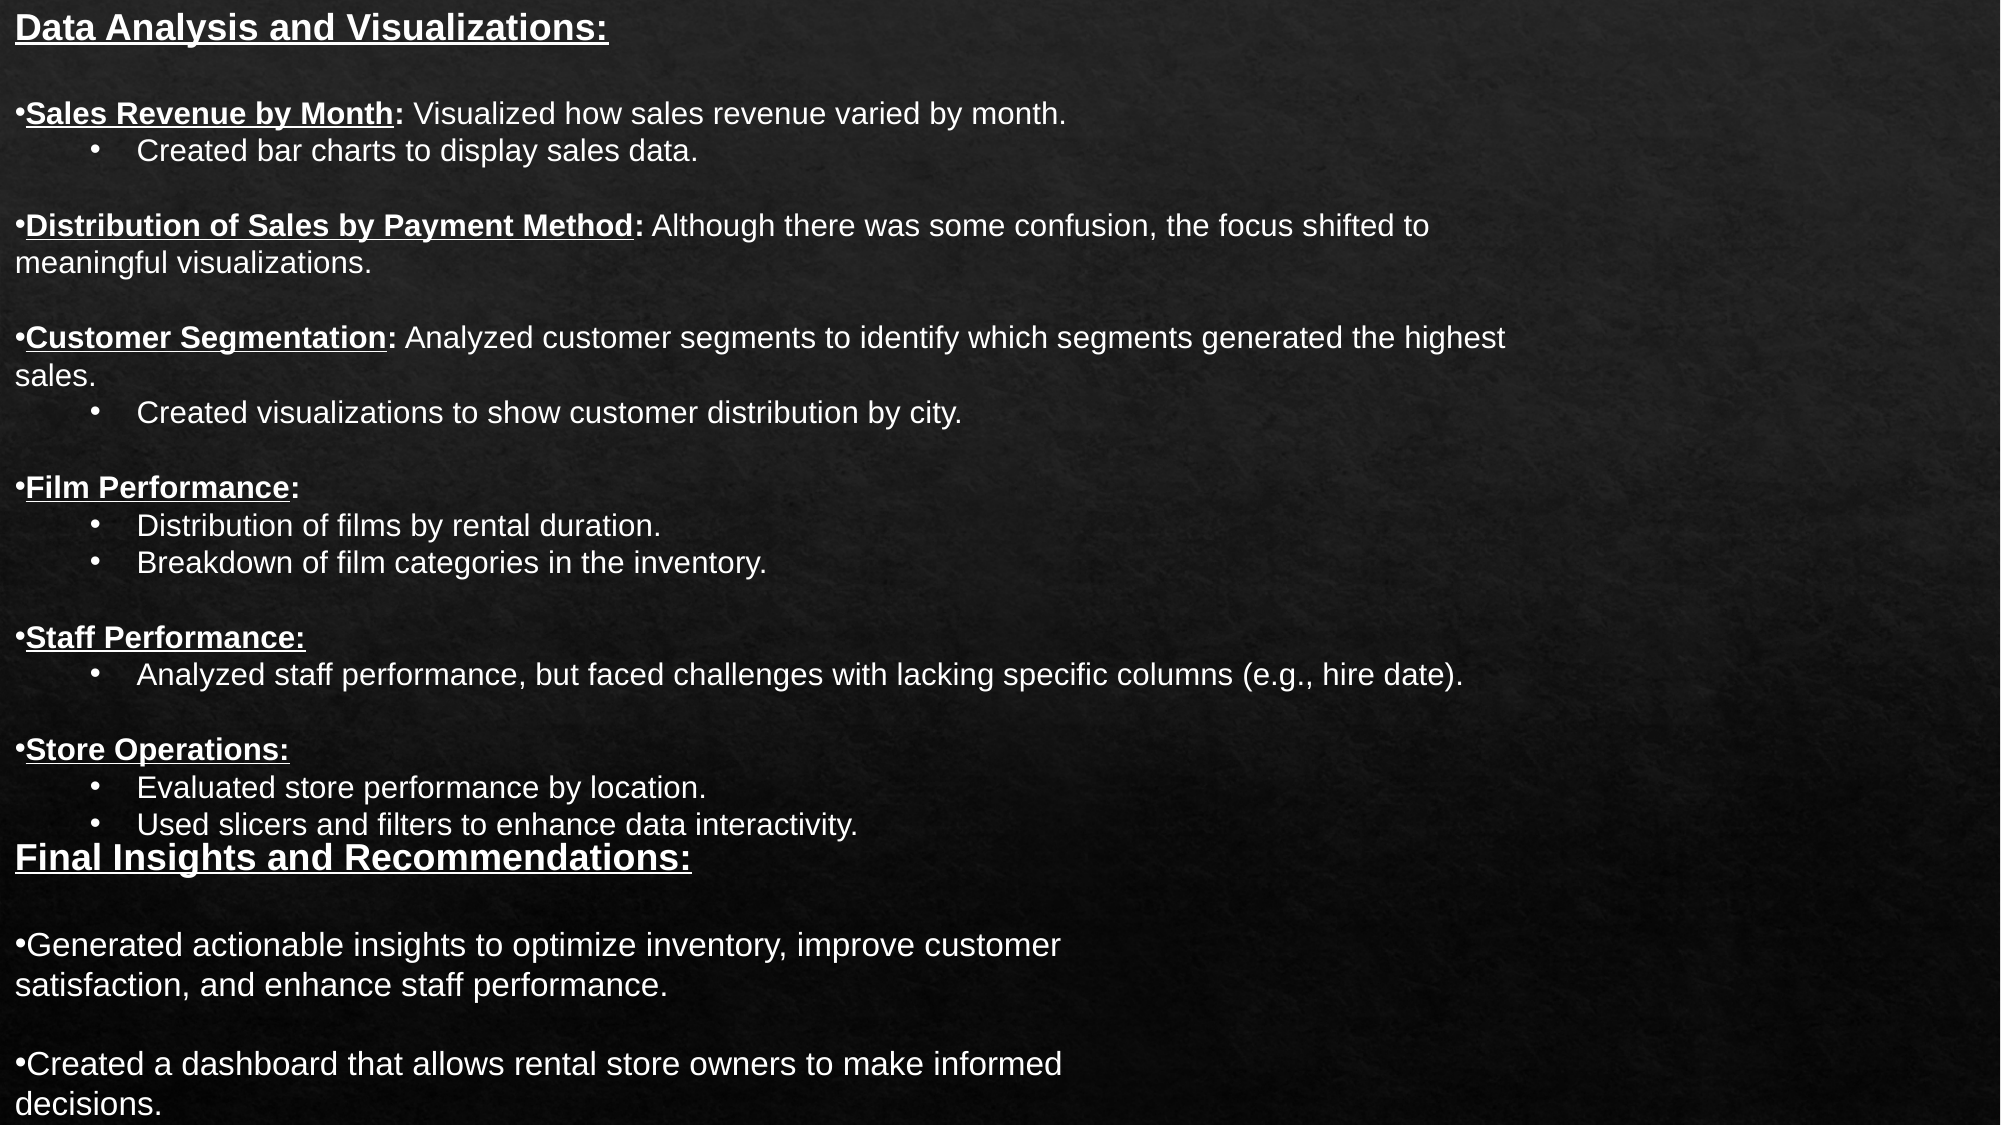

Data Analysis and Visualizations:

Sales Revenue by Month: Visualized how sales revenue varied by month.
Created bar charts to display sales data.

Distribution of Sales by Payment Method: Although there was some confusion, the focus shifted to meaningful visualizations.

Customer Segmentation: Analyzed customer segments to identify which segments generated the highest sales.
Created visualizations to show customer distribution by city.

Film Performance:
Distribution of films by rental duration.
Breakdown of film categories in the inventory.

Staff Performance:
Analyzed staff performance, but faced challenges with lacking specific columns (e.g., hire date).

Store Operations:
Evaluated store performance by location.
Used slicers and filters to enhance data interactivity.
Final Insights and Recommendations:

Generated actionable insights to optimize inventory, improve customer satisfaction, and enhance staff performance.

Created a dashboard that allows rental store owners to make informed decisions.